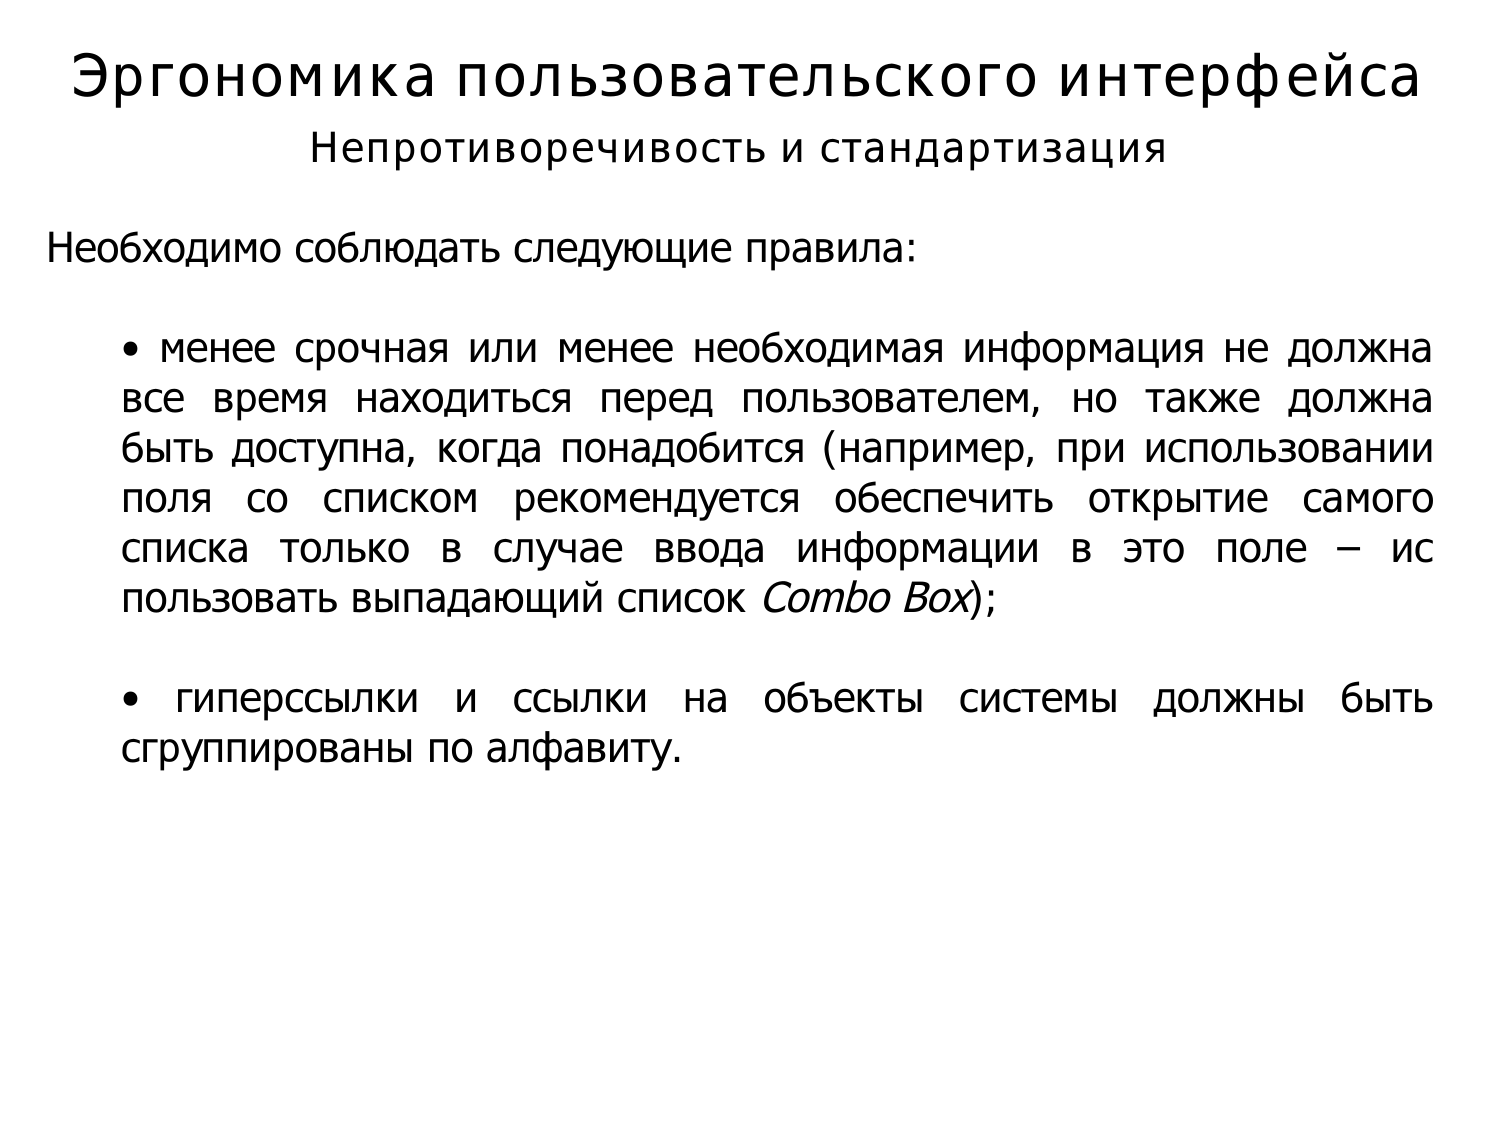

Эргономика пользовательского интерфейса
Непротиворечивость и стандартизация

Необходимо соблюдать следующие правила:

• менее срочная или менее необходимая информация не должна все время находиться перед пользователем, но также должна быть доступна, когда понадобится (например, при исполь­зовании поля со списком рекомендуется обеспечить открытие са­мого списка только в случае ввода информации в это поле – ис­пользовать выпадающий список Combo Box);

• гиперссылки и ссылки на объекты системы должны быть сгруппированы по алфавиту.